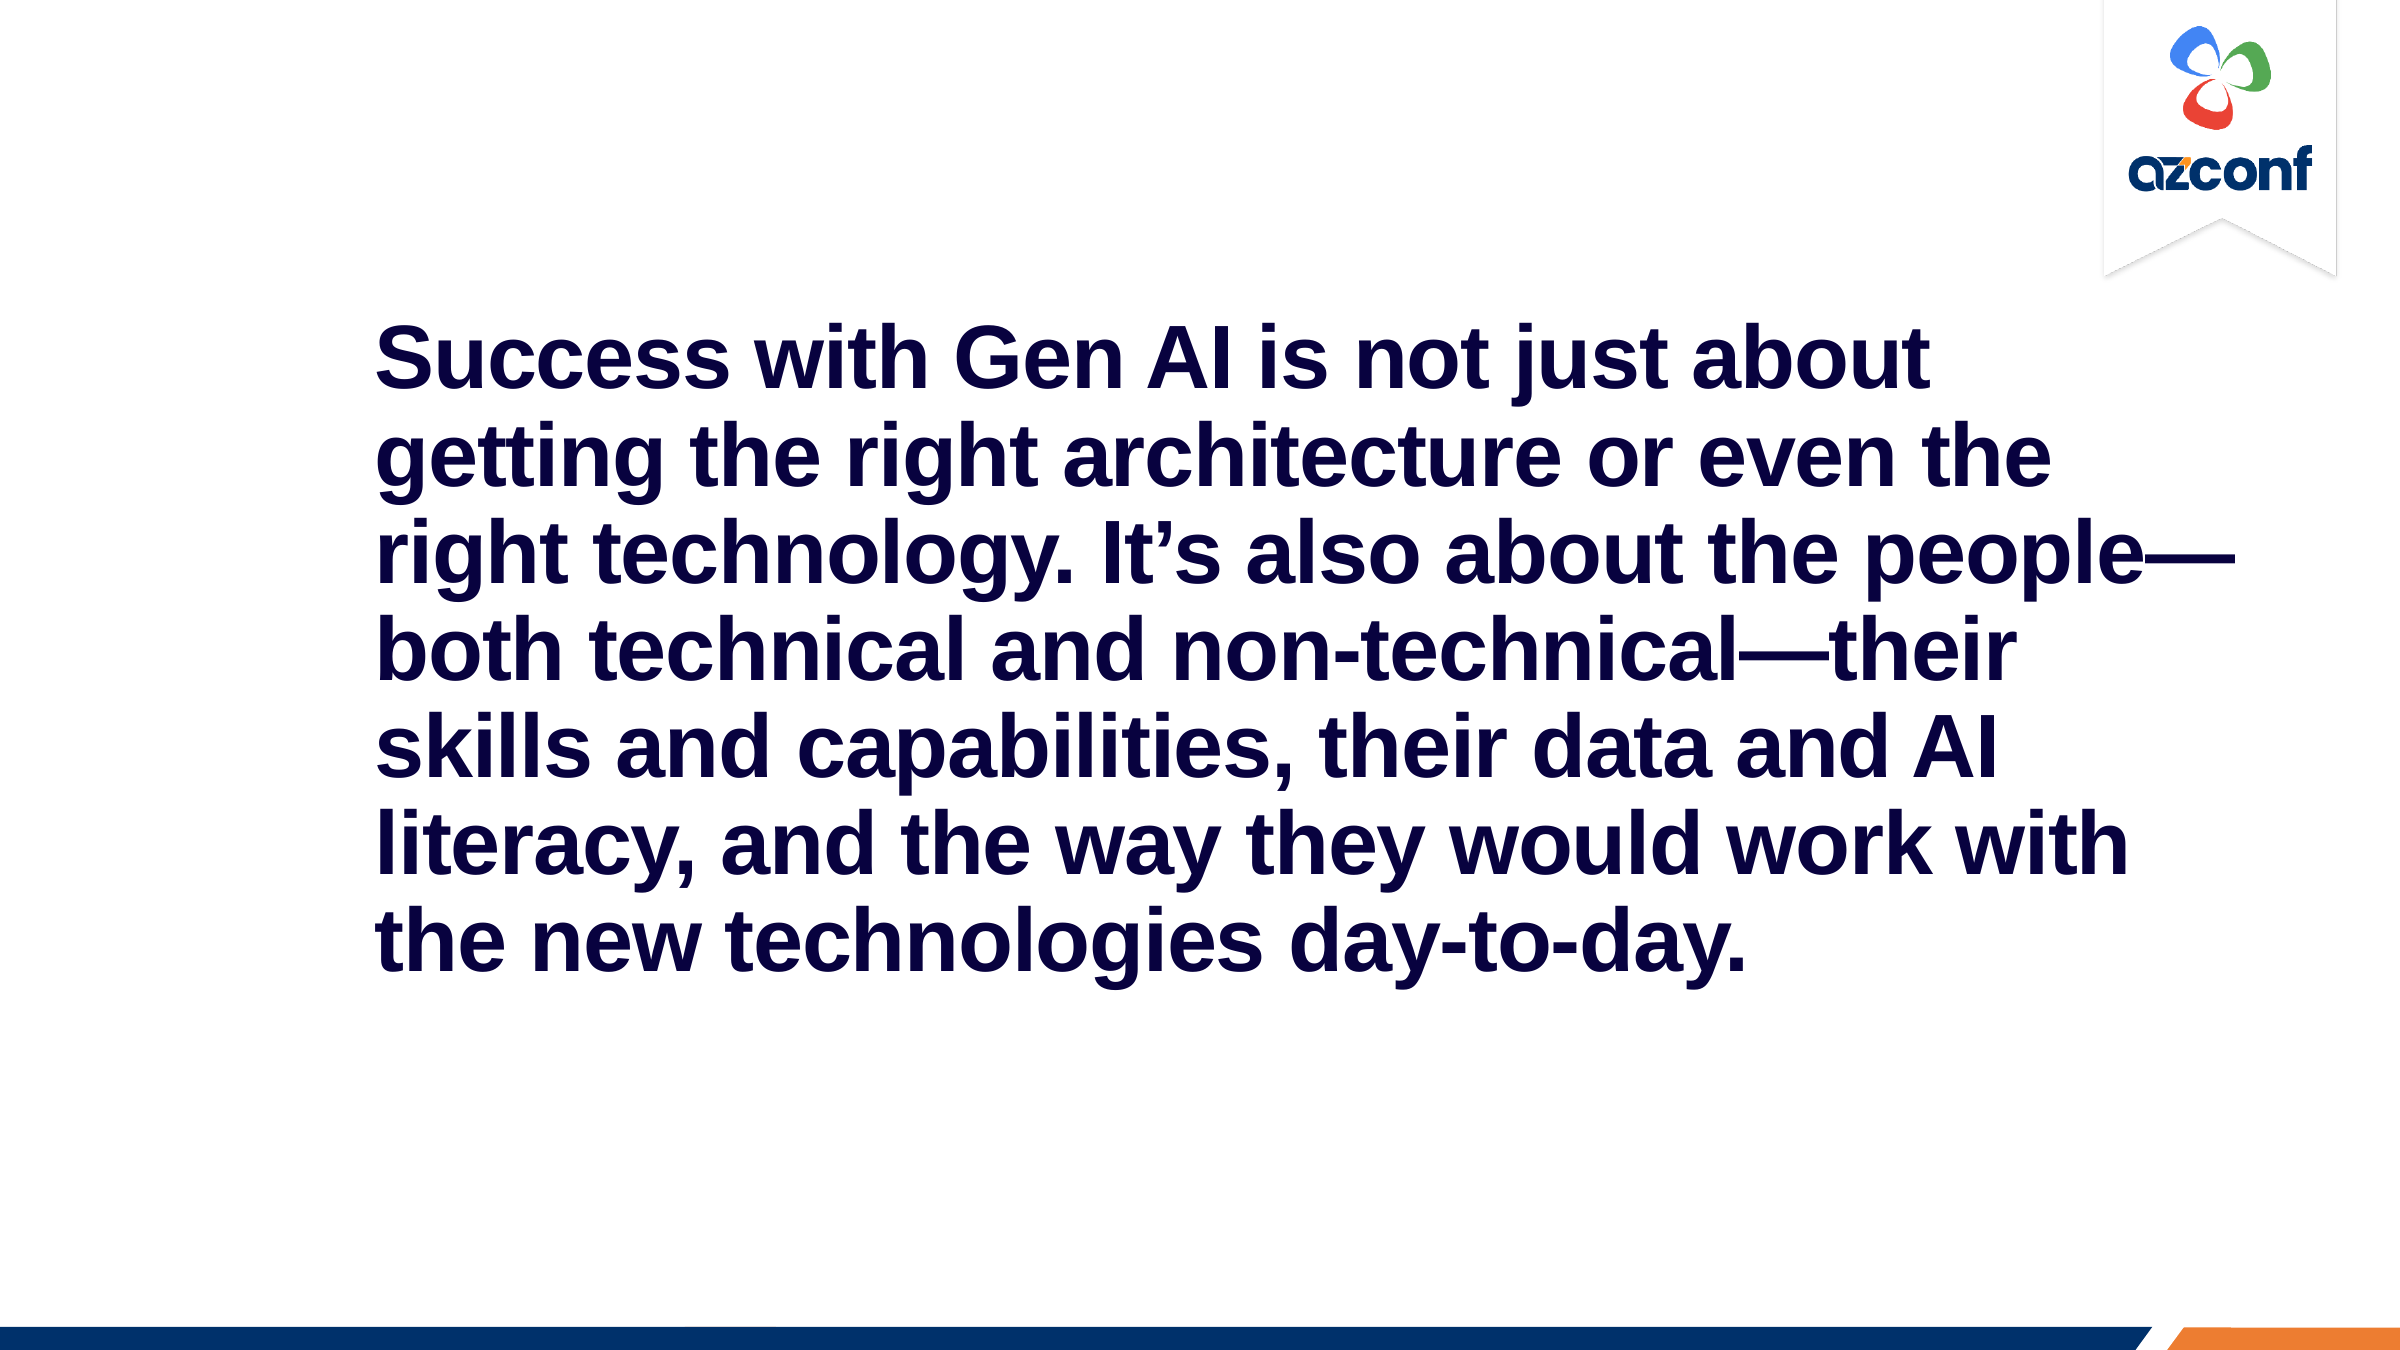

# Success with Gen AI is not just about getting the right architecture or even the right technology. It’s also about the people—both technical and non-technical—their skills and capabilities, their data and AI literacy, and the way they would work with the new technologies day-to-day.